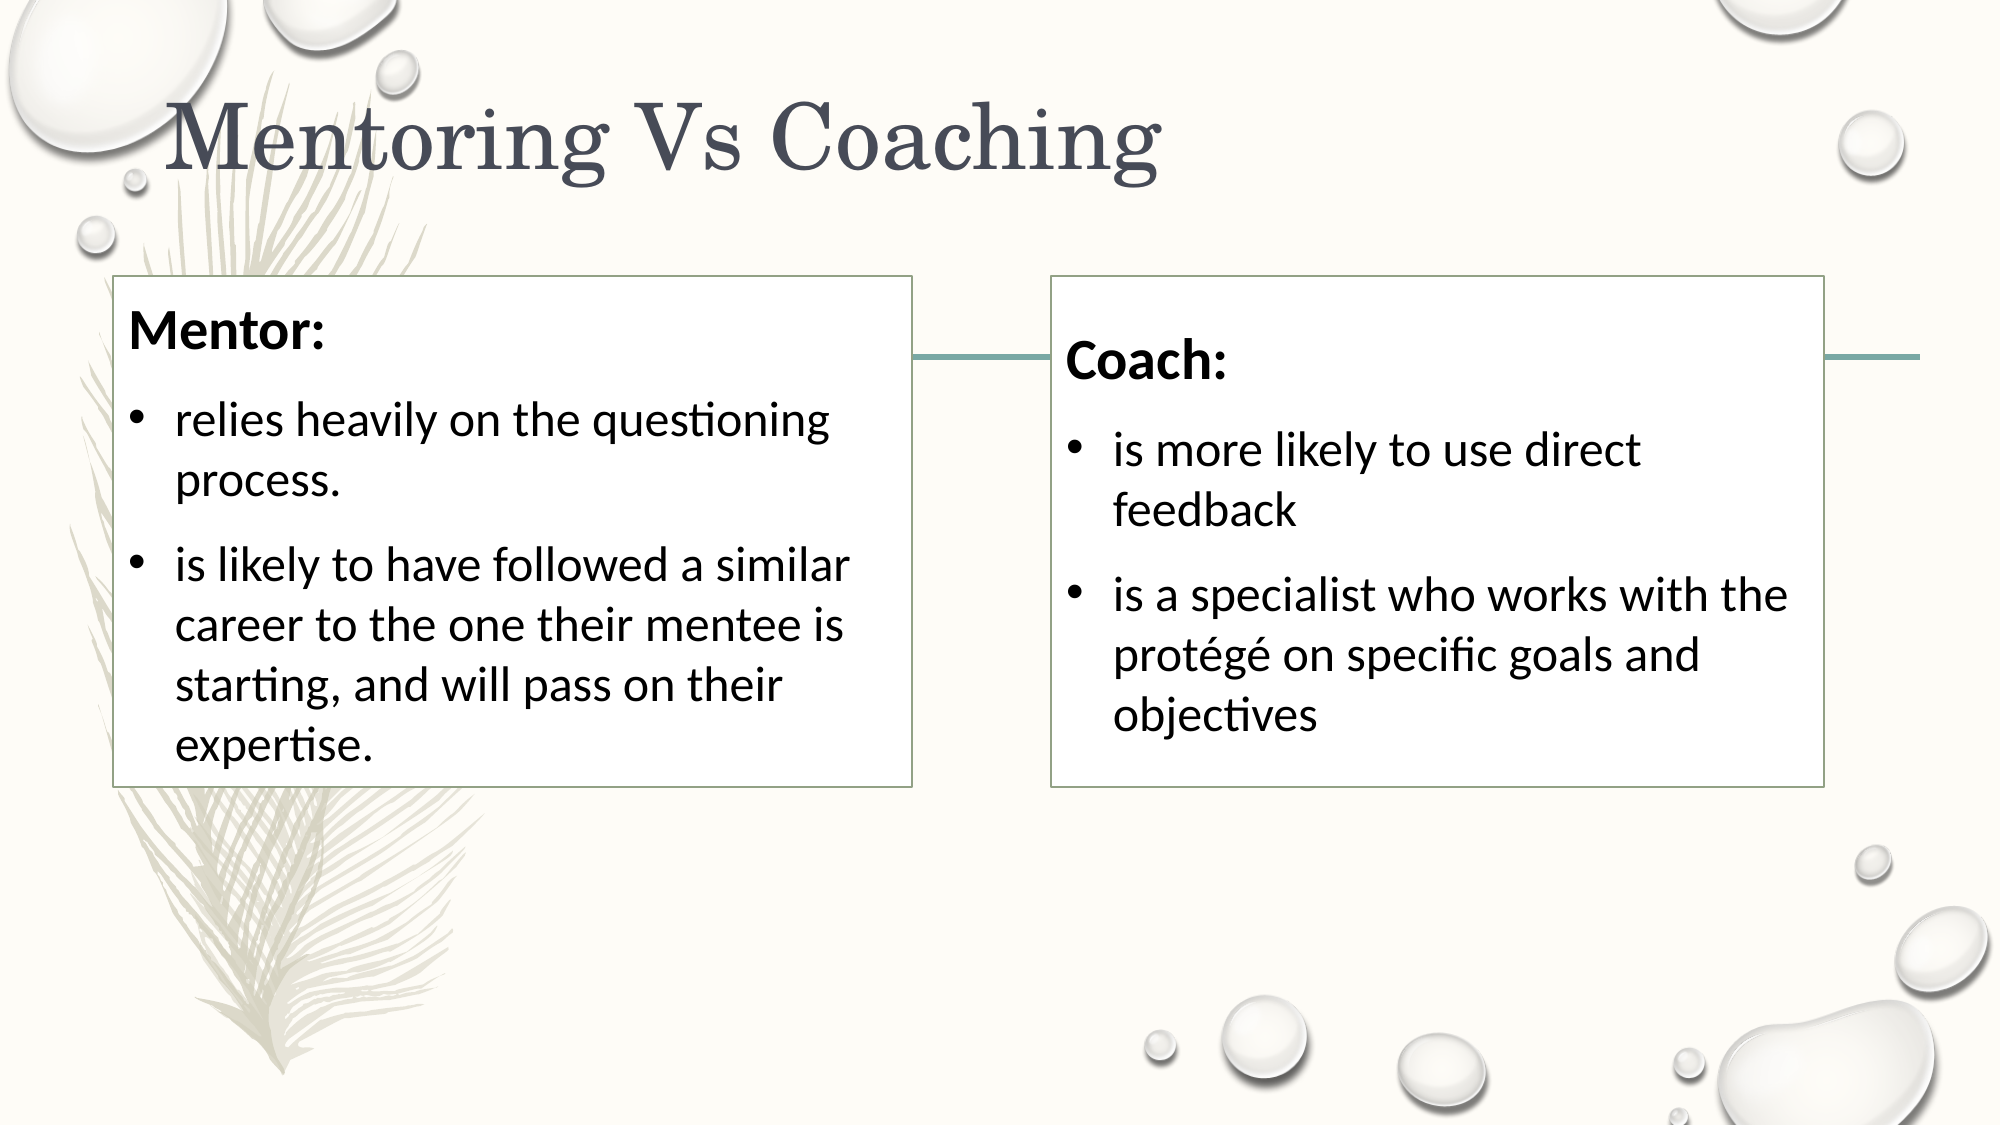

# Mentoring Vs Coaching
Mentor:
relies heavily on the questioning process.
is likely to have followed a similar career to the one their mentee is starting, and will pass on their expertise.
Coach:
is more likely to use direct feedback
is a specialist who works with the protégé on specific goals and objectives